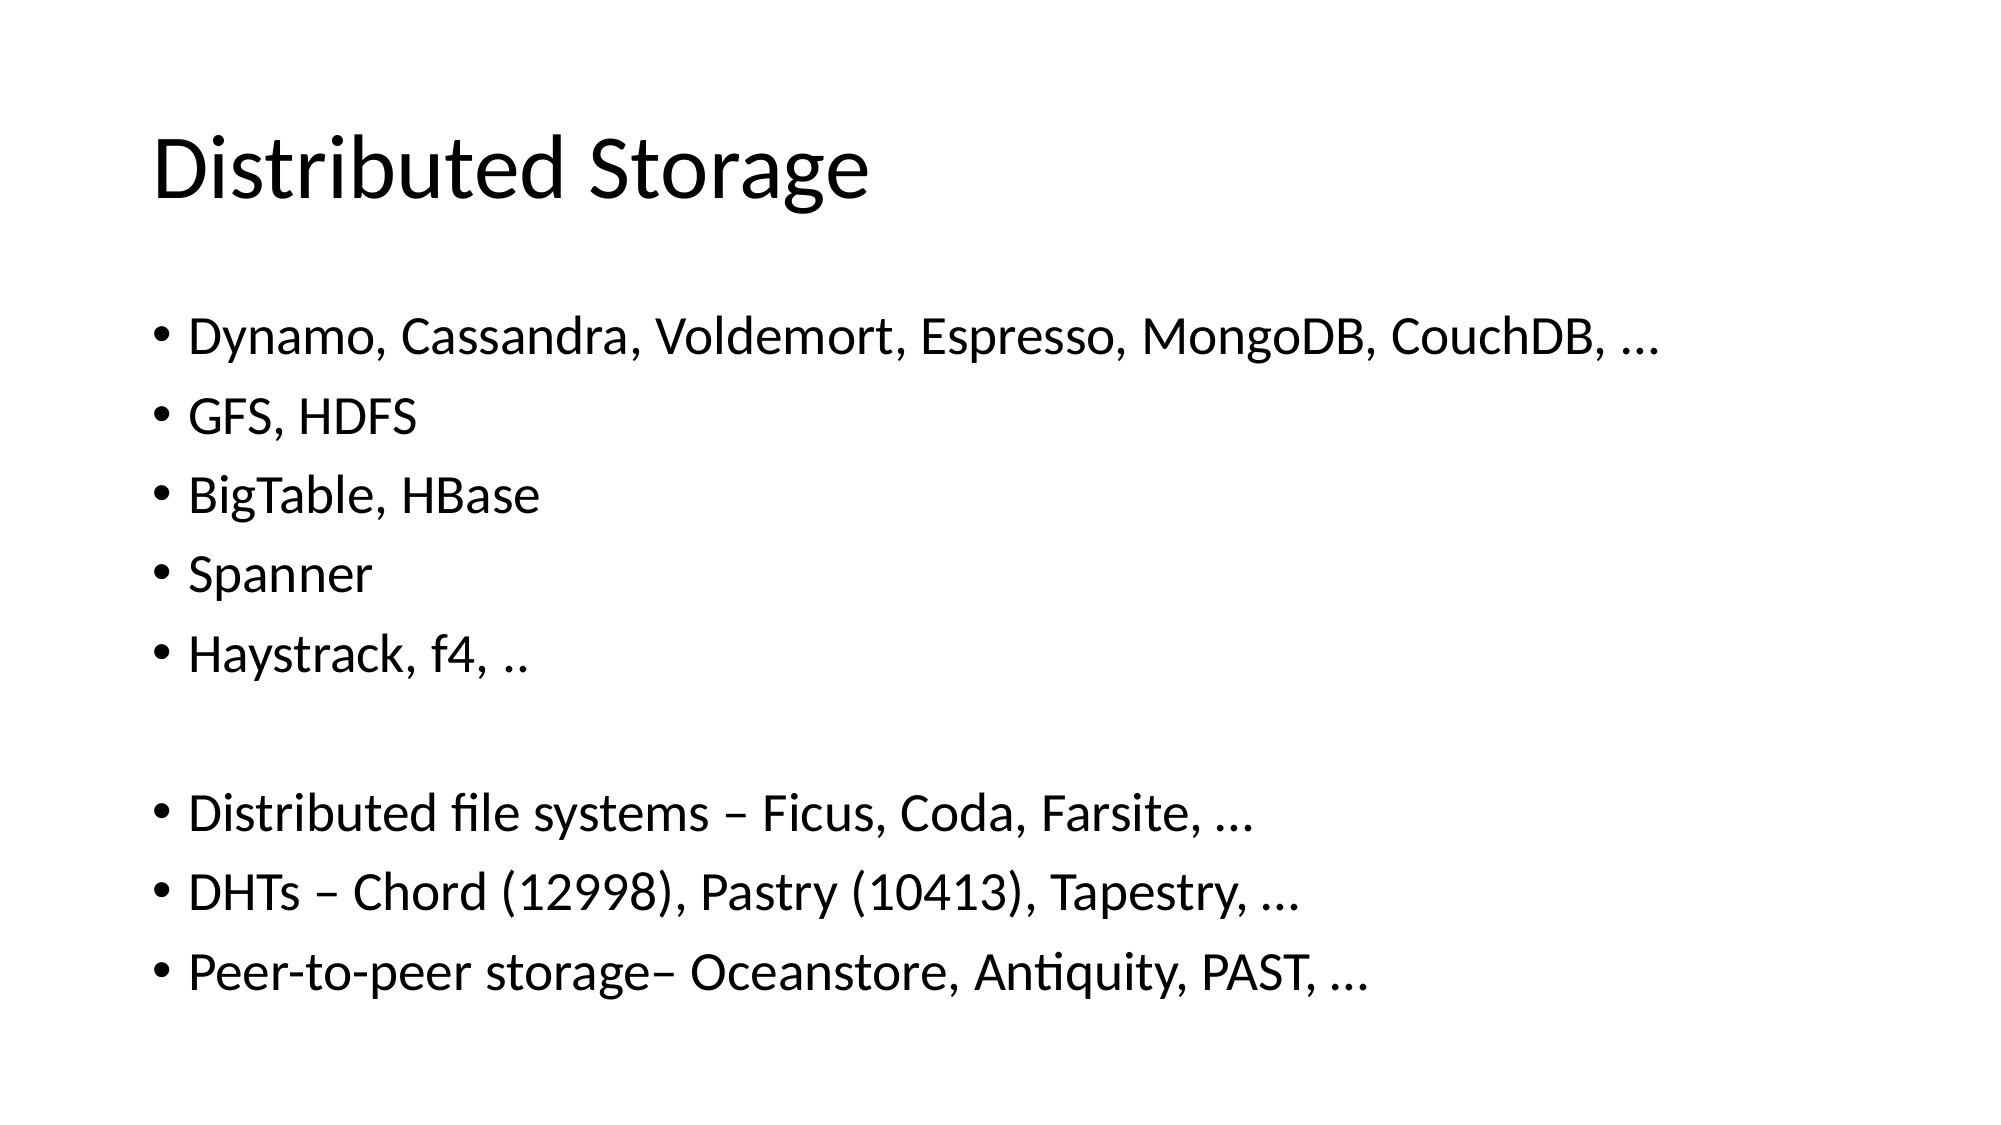

# Distributed Storage
Dynamo, Cassandra, Voldemort, Espresso, MongoDB, CouchDB, …
GFS, HDFS
BigTable, HBase
Spanner
Haystrack, f4, ..

Distributed file systems – Ficus, Coda, Farsite, …
DHTs – Chord (12998), Pastry (10413), Tapestry, …
Peer-to-peer storage– Oceanstore, Antiquity, PAST, …